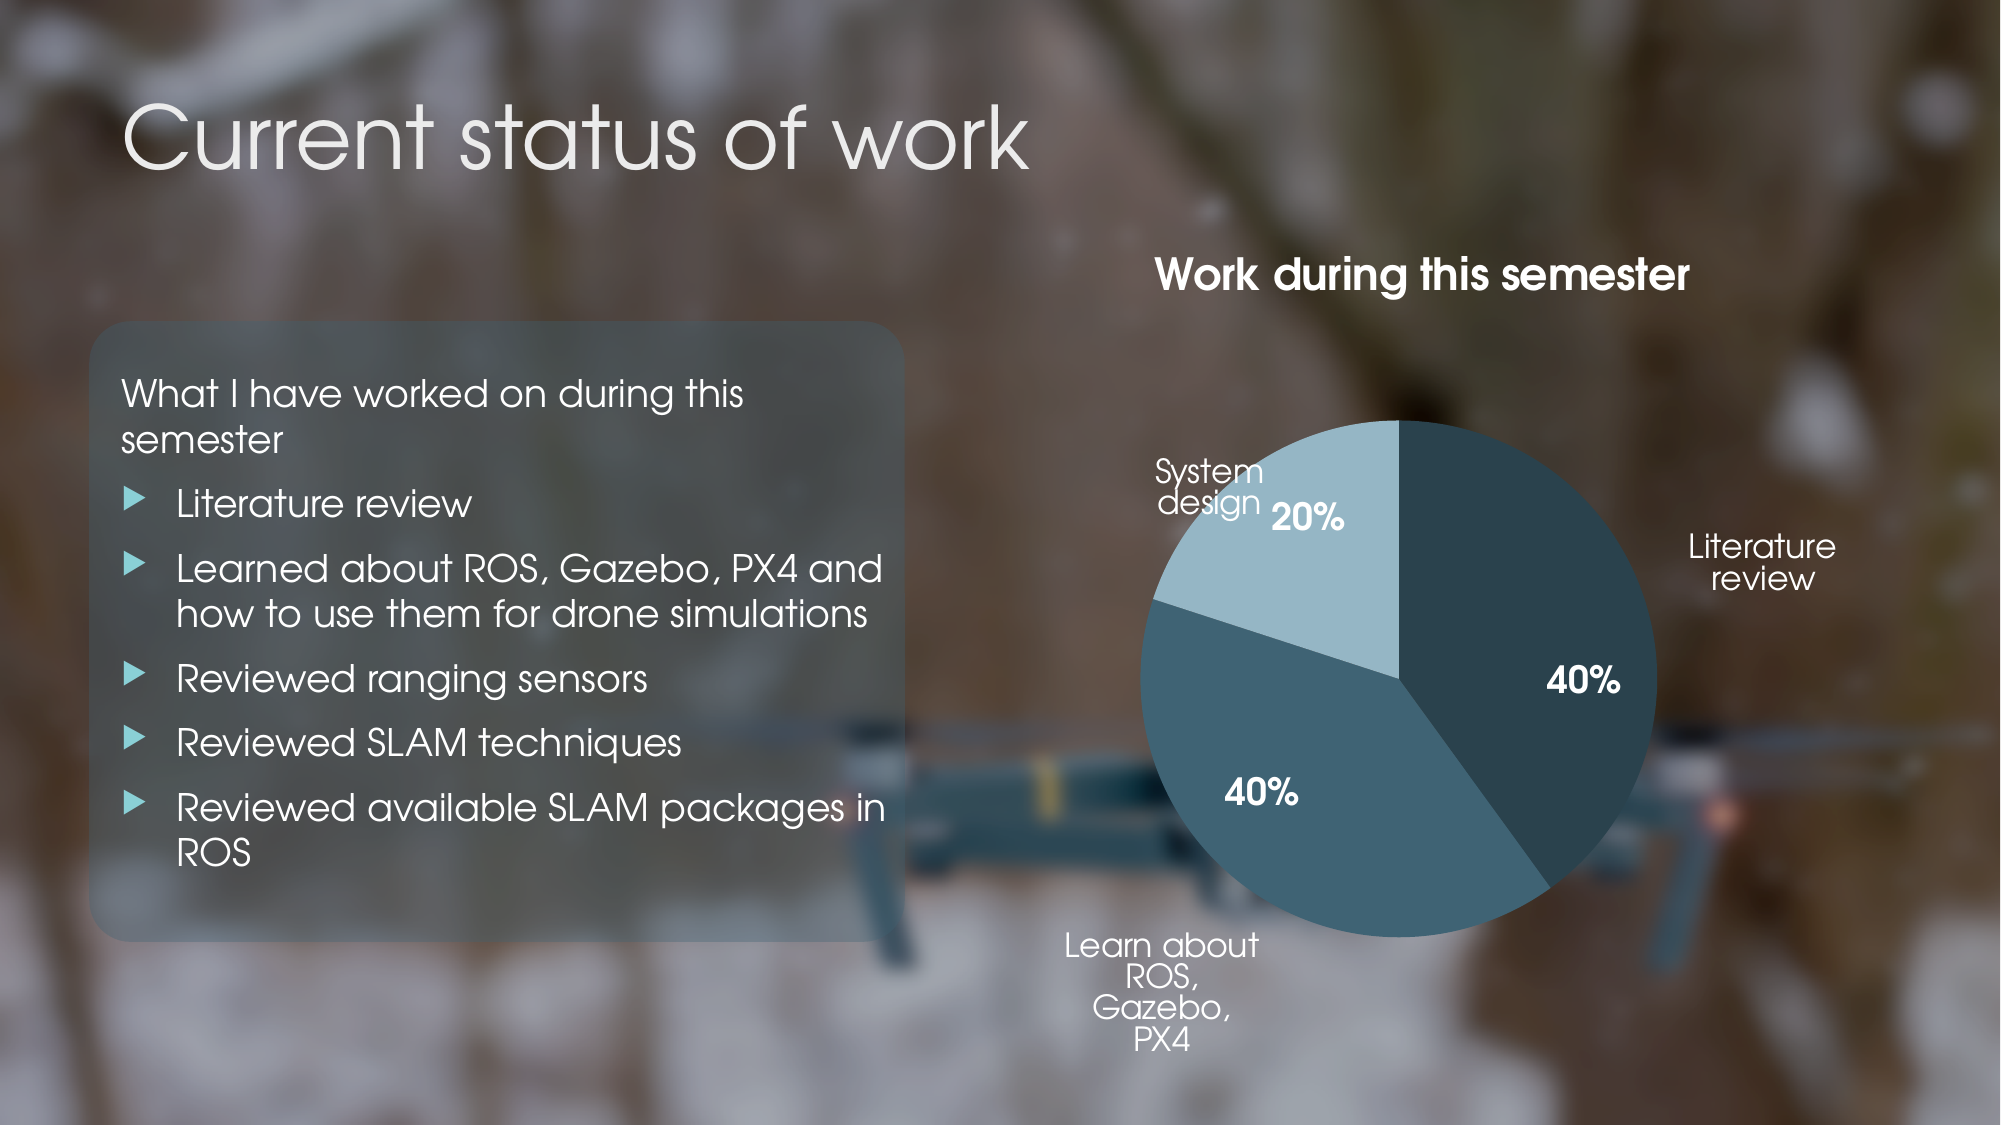

# Current status of work

### Chart:

| Category | Work during this semester |
|---|---|
| Literature review | 40.0 |
| Learn about ROS, Gazebo, PX4 | 40.0 |
| System design | 20.0 |
What I have worked on during this semester
Literature review
Learned about ROS, Gazebo, PX4 and how to use them for drone simulations
Reviewed ranging sensors
Reviewed SLAM techniques
Reviewed available SLAM packages in ROS

20%
40%
40%